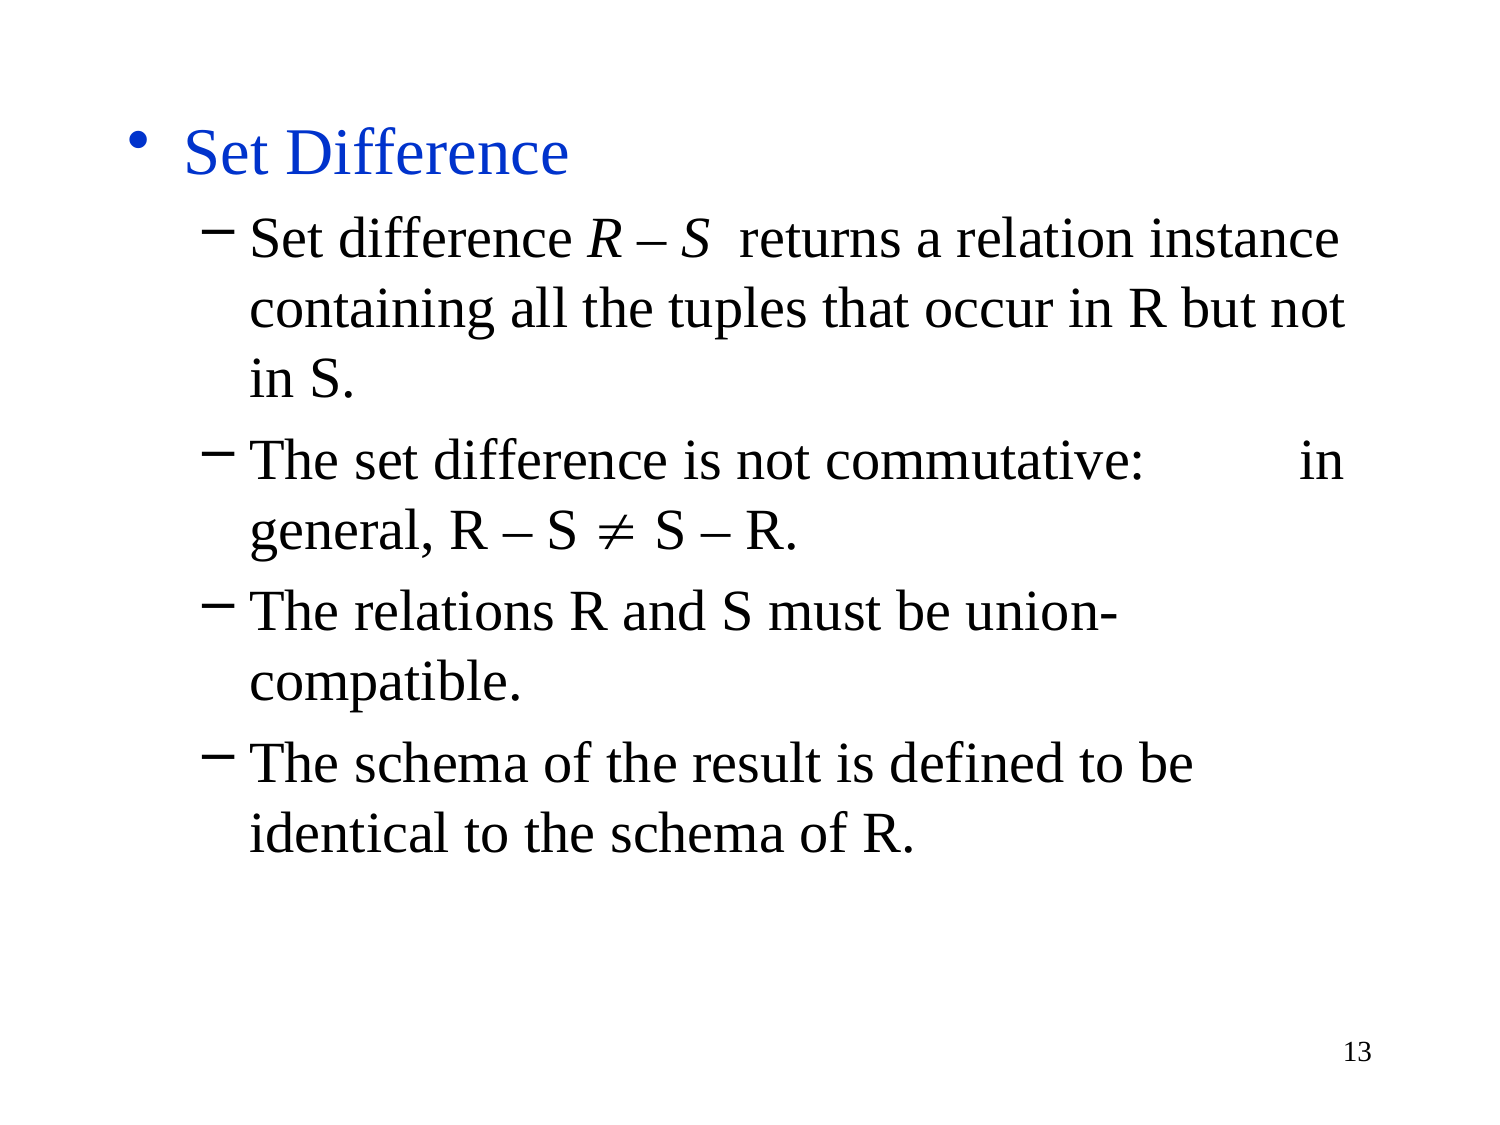

Set Difference
Set difference R – S  returns a relation instance containing all the tuples that occur in R but not in S.
The set difference is not commutative: 	in general, R – S ≠ S – R.
The relations R and S must be union-compatible.
The schema of the result is defined to be identical to the schema of R.

13